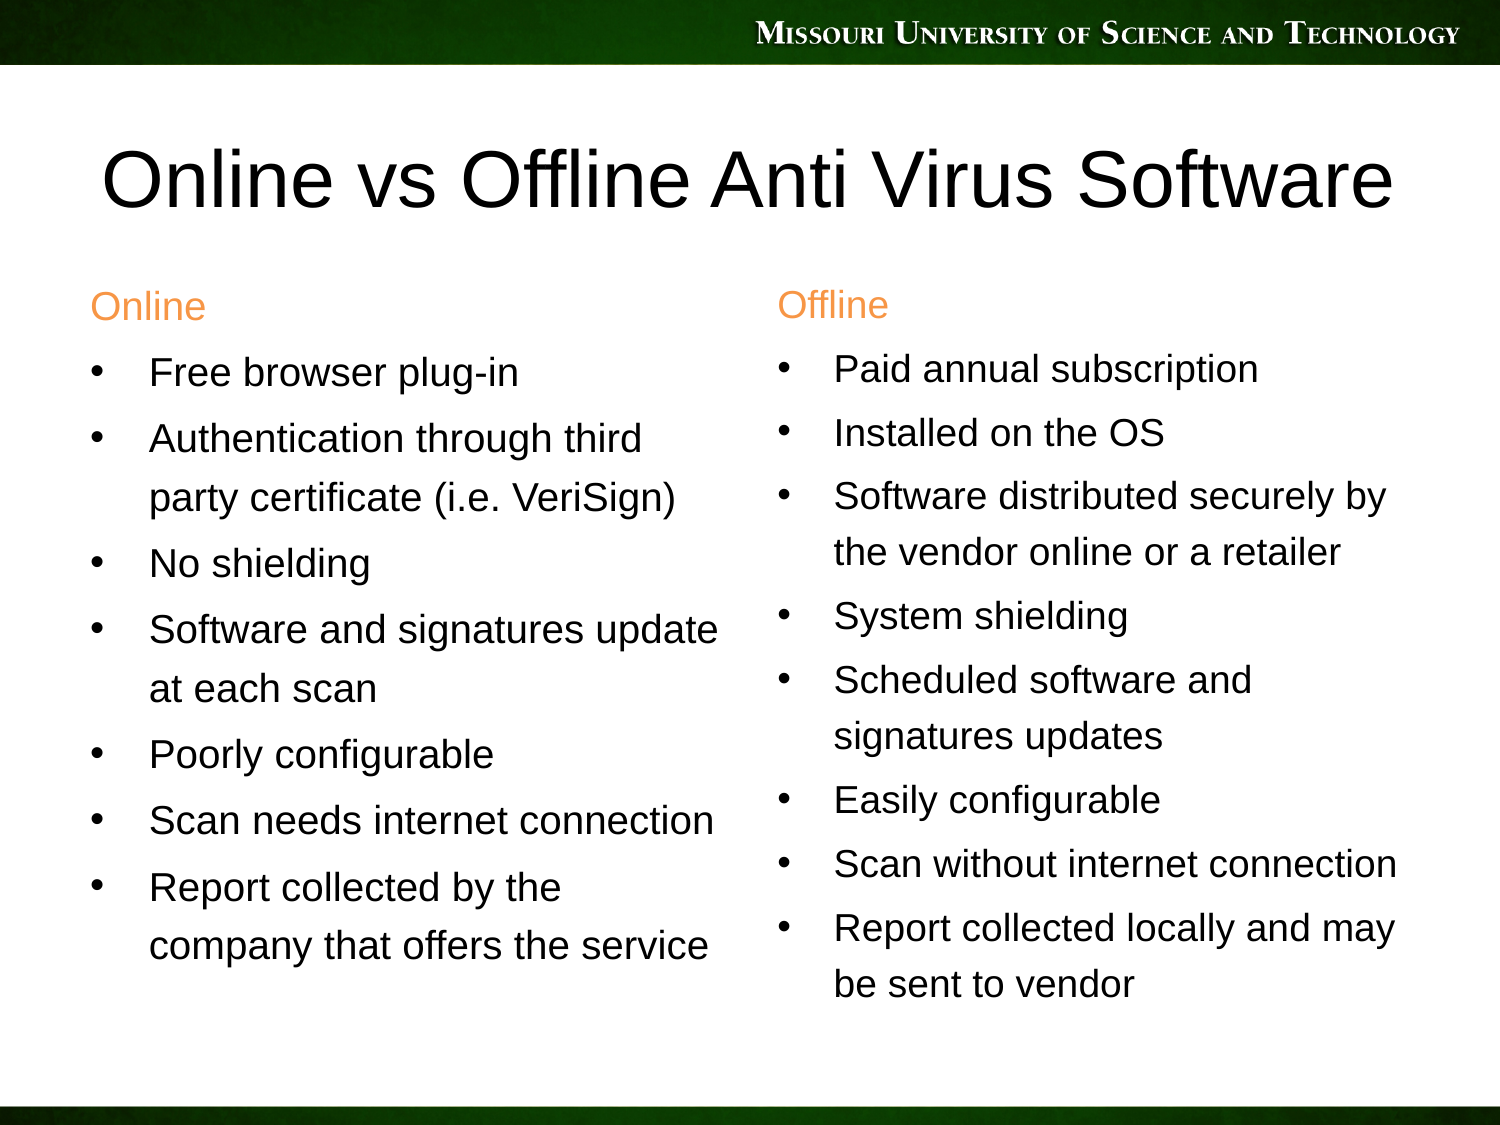

# Online vs Offline Anti Virus Software
Online
Free browser plug-in
Authentication through third party certificate (i.e. VeriSign)
No shielding
Software and signatures update at each scan
Poorly configurable
Scan needs internet connection
Report collected by the company that offers the service
Offline
Paid annual subscription
Installed on the OS
Software distributed securely by the vendor online or a retailer
System shielding
Scheduled software and signatures updates
Easily configurable
Scan without internet connection
Report collected locally and may be sent to vendor